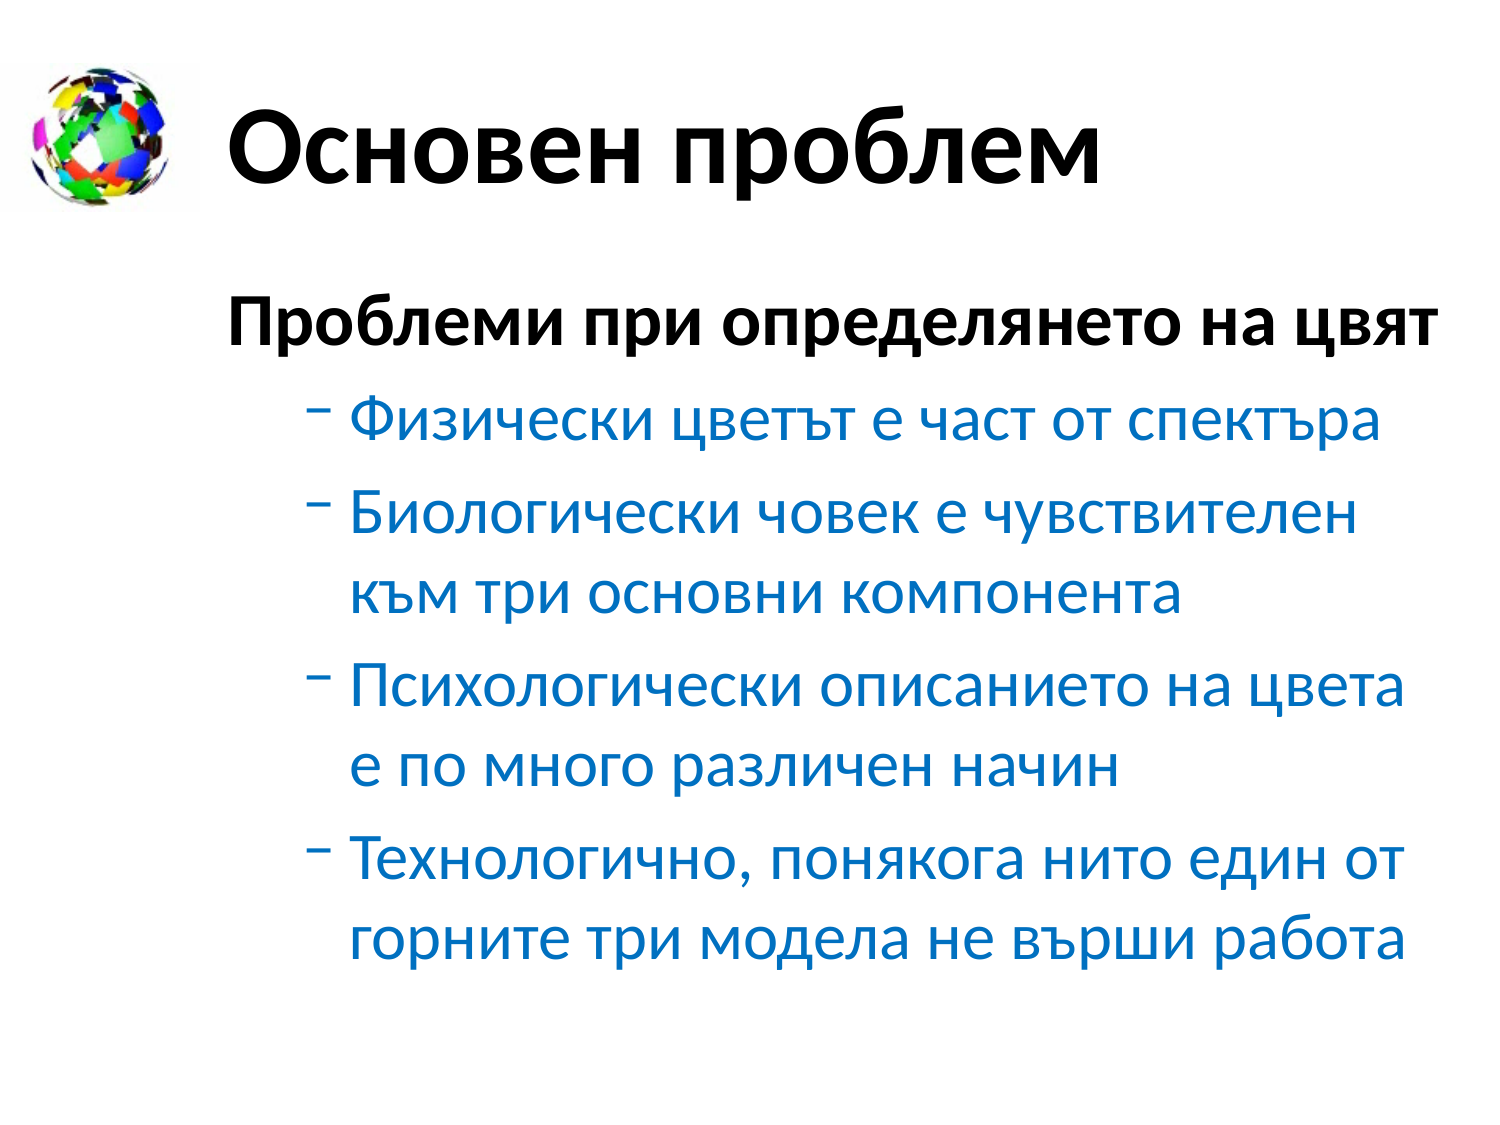

# Основен проблем
Проблеми при определянето на цвят
Физически цветът е част от спектъра
Биологически човек е чувствителен към три основни компонента
Психологически описанието на цвета
е по много различен начин
Технологично, понякога нито един от горните три модела не върши работа